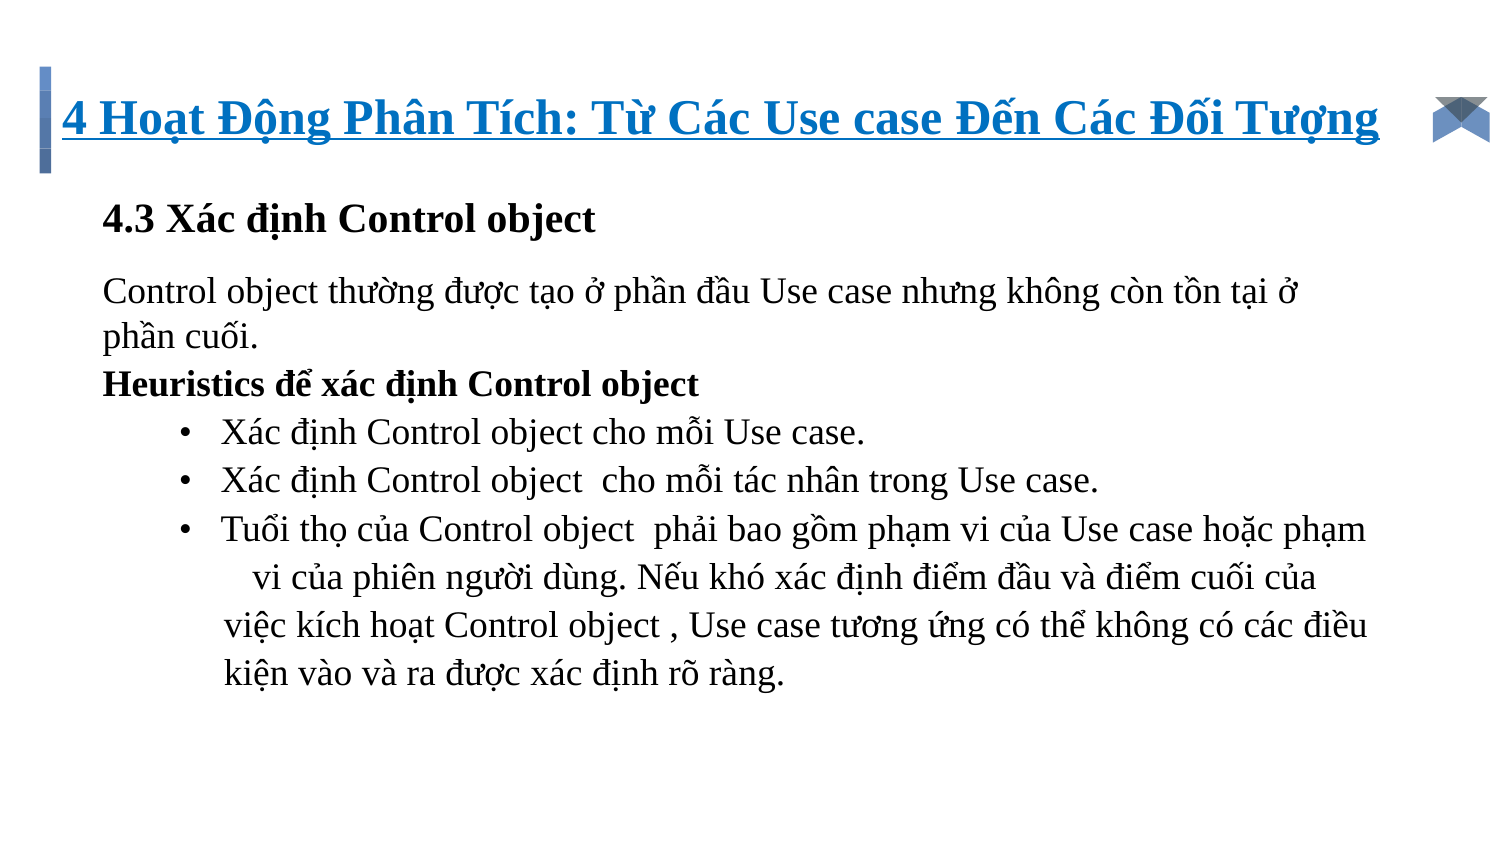

# 4 Hoạt Động Phân Tích: Từ Các Use case Đến Các Đối Tượng

4.3 Xác định Control object
Control object thường được tạo ở phần đầu Use case nhưng không còn tồn tại ở phần cuối.
Heuristics để xác định Control object
•   Xác định Control object cho mỗi Use case.
•   Xác định Control object  cho mỗi tác nhân trong Use case.
•   Tuổi thọ của Control object  phải bao gồm phạm vi của Use case hoặc phạm     vi của phiên người dùng. Nếu khó xác định điểm đầu và điểm cuối của việc kích hoạt Control object , Use case tương ứng có thể không có các điều kiện vào và ra được xác định rõ ràng.